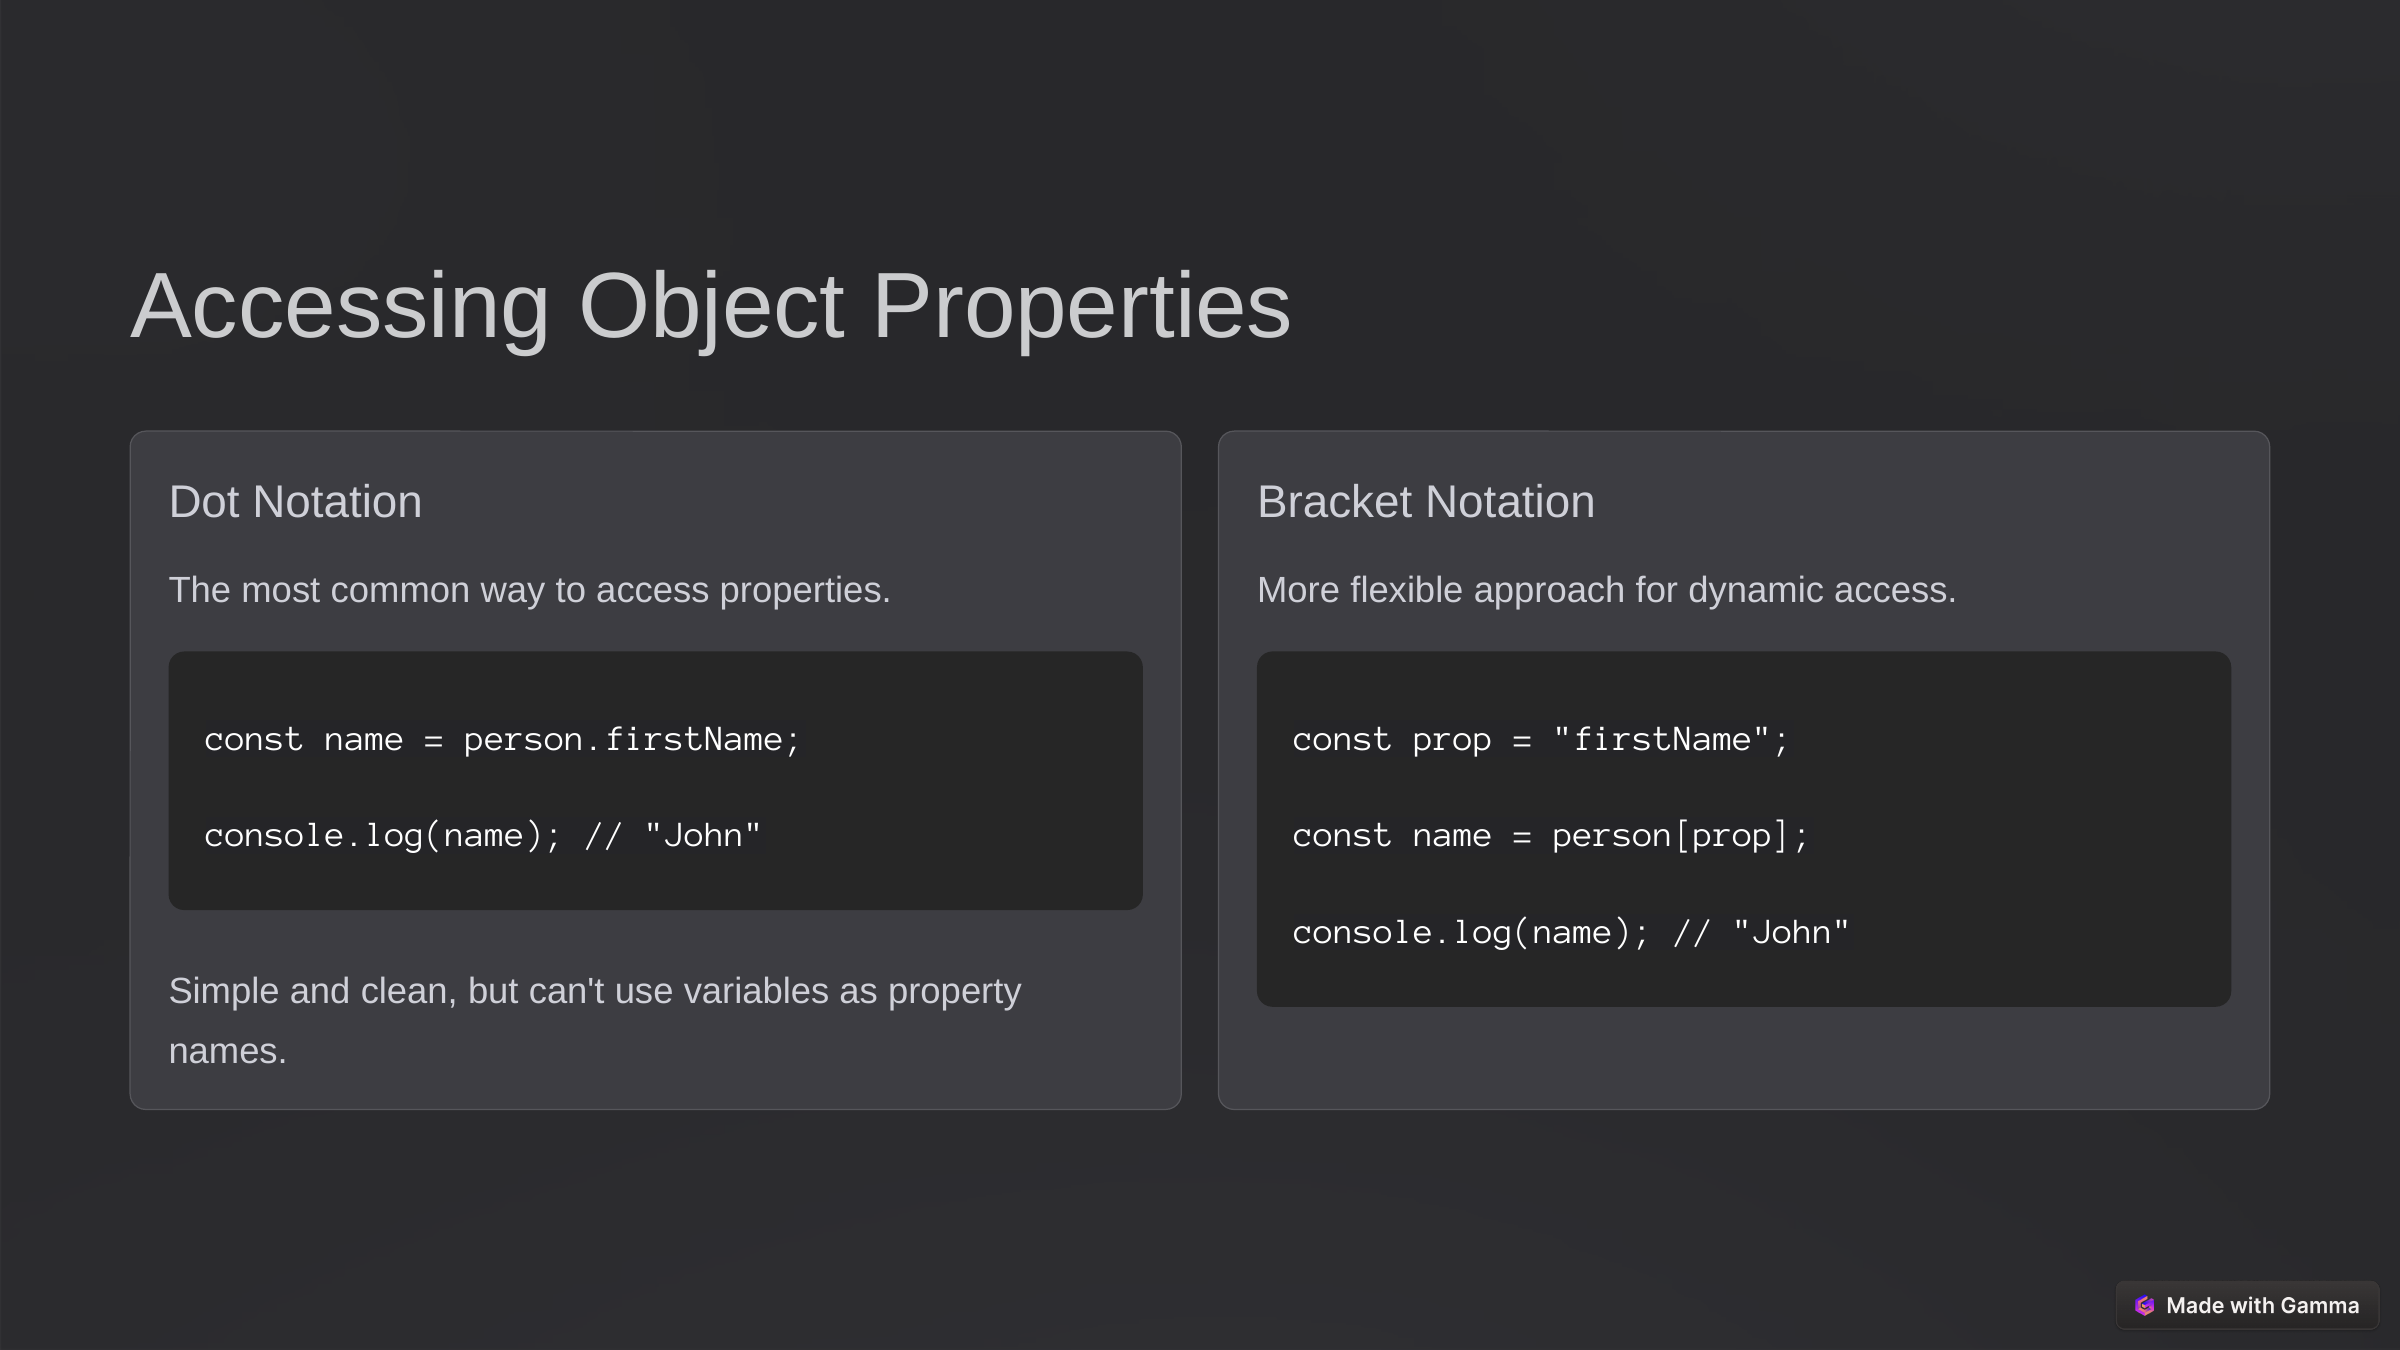

Accessing Object Properties

Dot Notation
Bracket Notation
The most common way to access properties.
More flexible approach for dynamic access.

const name = person.firstName;
const prop = "firstName";
console.log(name); // "John"
const name = person[prop];
console.log(name); // "John"
Simple and clean, but can't use variables as property names.